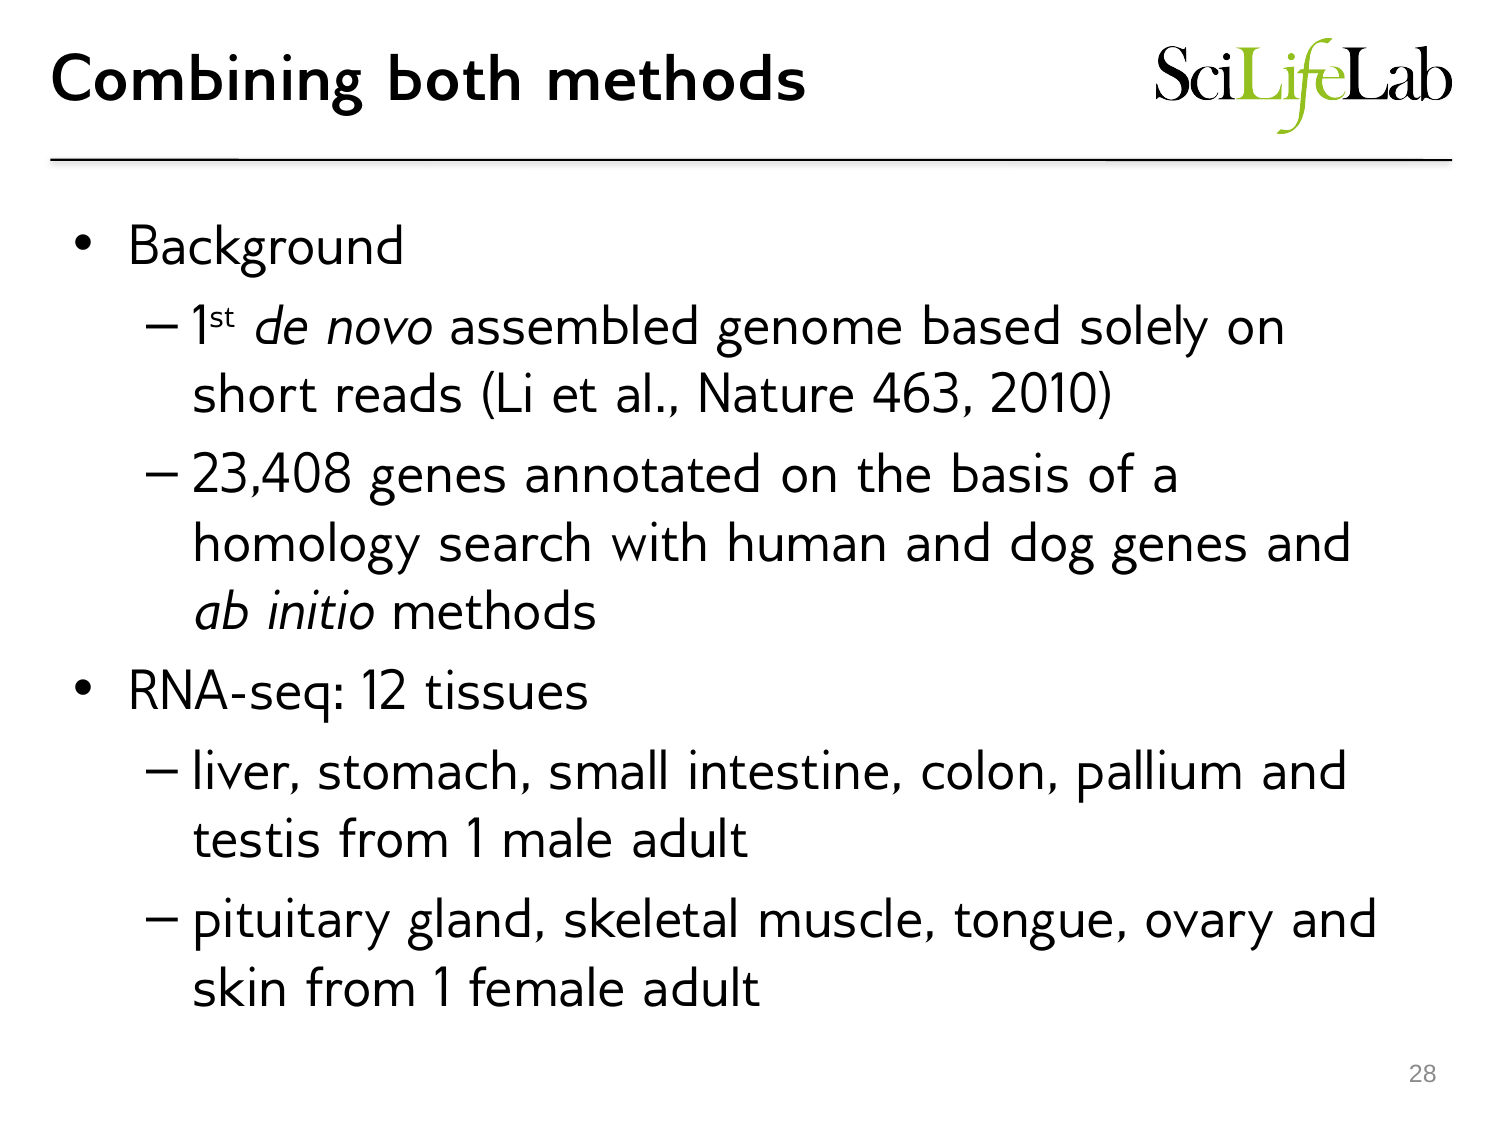

# Combining both methods
Background
1st de novo assembled genome based solely on short reads (Li et al., Nature 463, 2010)
23,408 genes annotated on the basis of a homology search with human and dog genes and ab initio methods
RNA-seq: 12 tissues
liver, stomach, small intestine, colon, pallium and testis from 1 male adult
pituitary gland, skeletal muscle, tongue, ovary and skin from 1 female adult

28